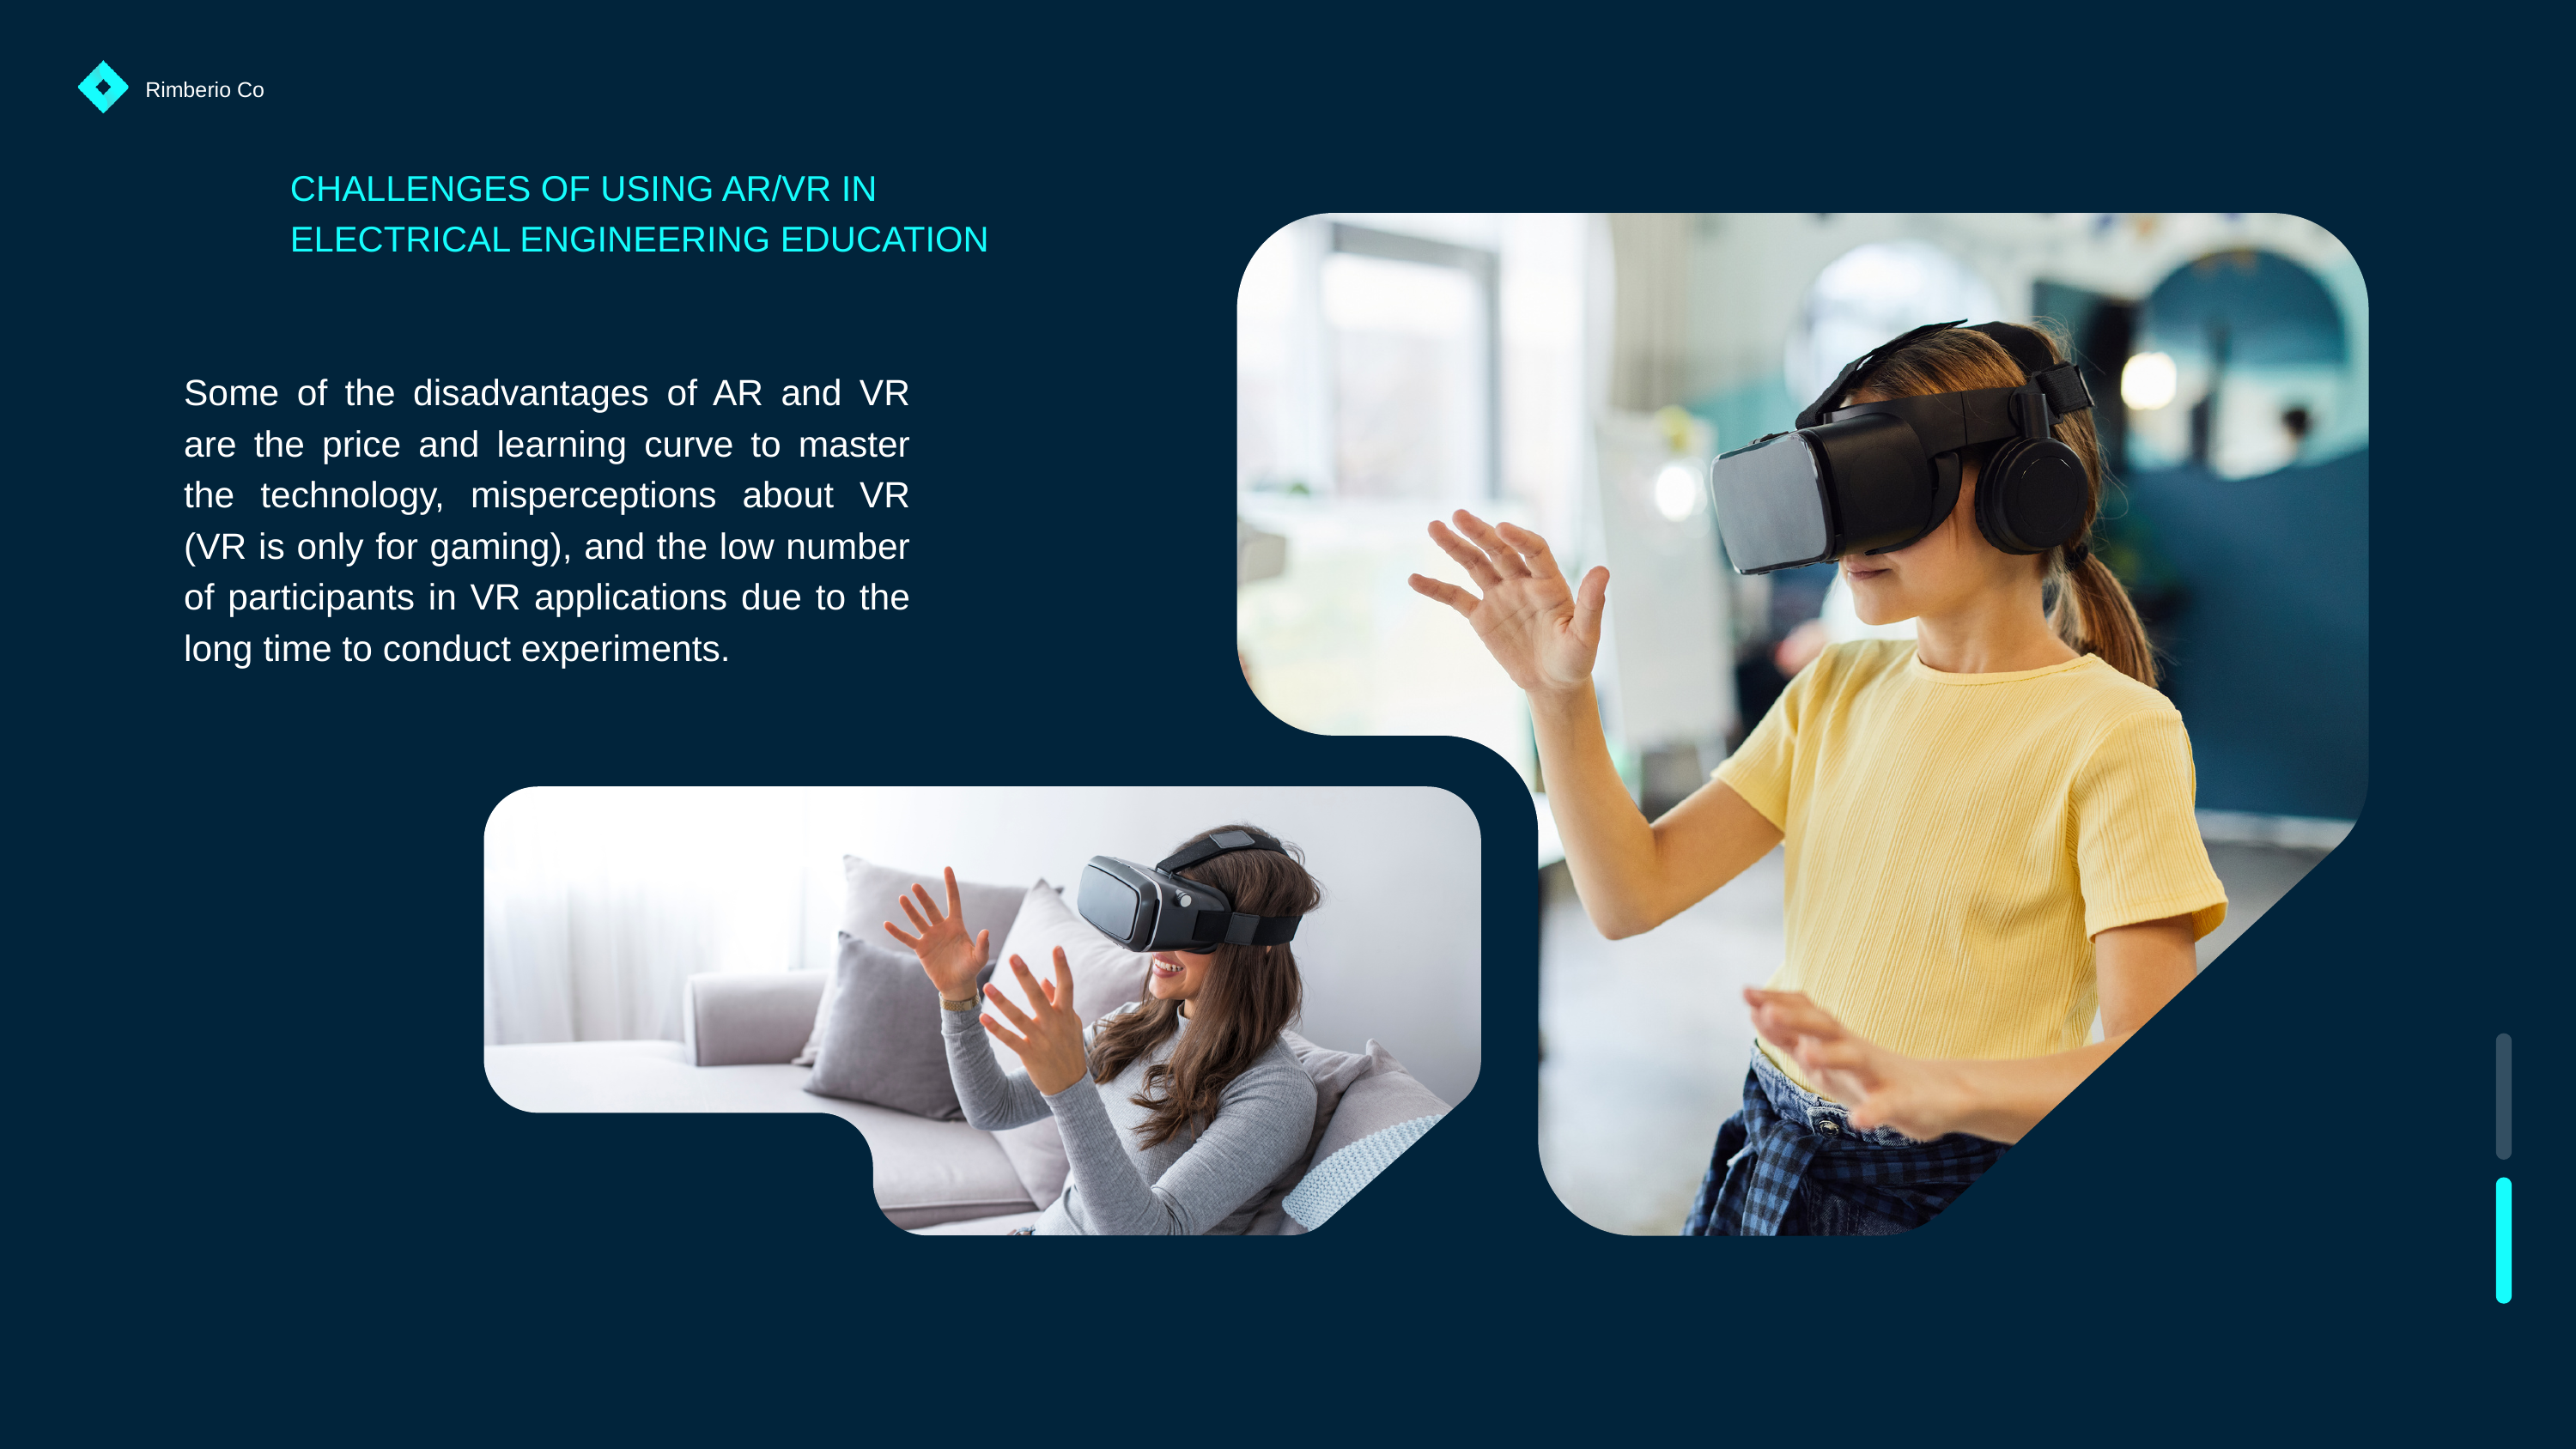

Rimberio Co
CHALLENGES OF USING AR/VR IN ELECTRICAL ENGINEERING EDUCATION

Some of the disadvantages of AR and VR are the price and learning curve to master the technology, misperceptions about VR (VR is only for gaming), and the low number of participants in VR applications due to the long time to conduct experiments.